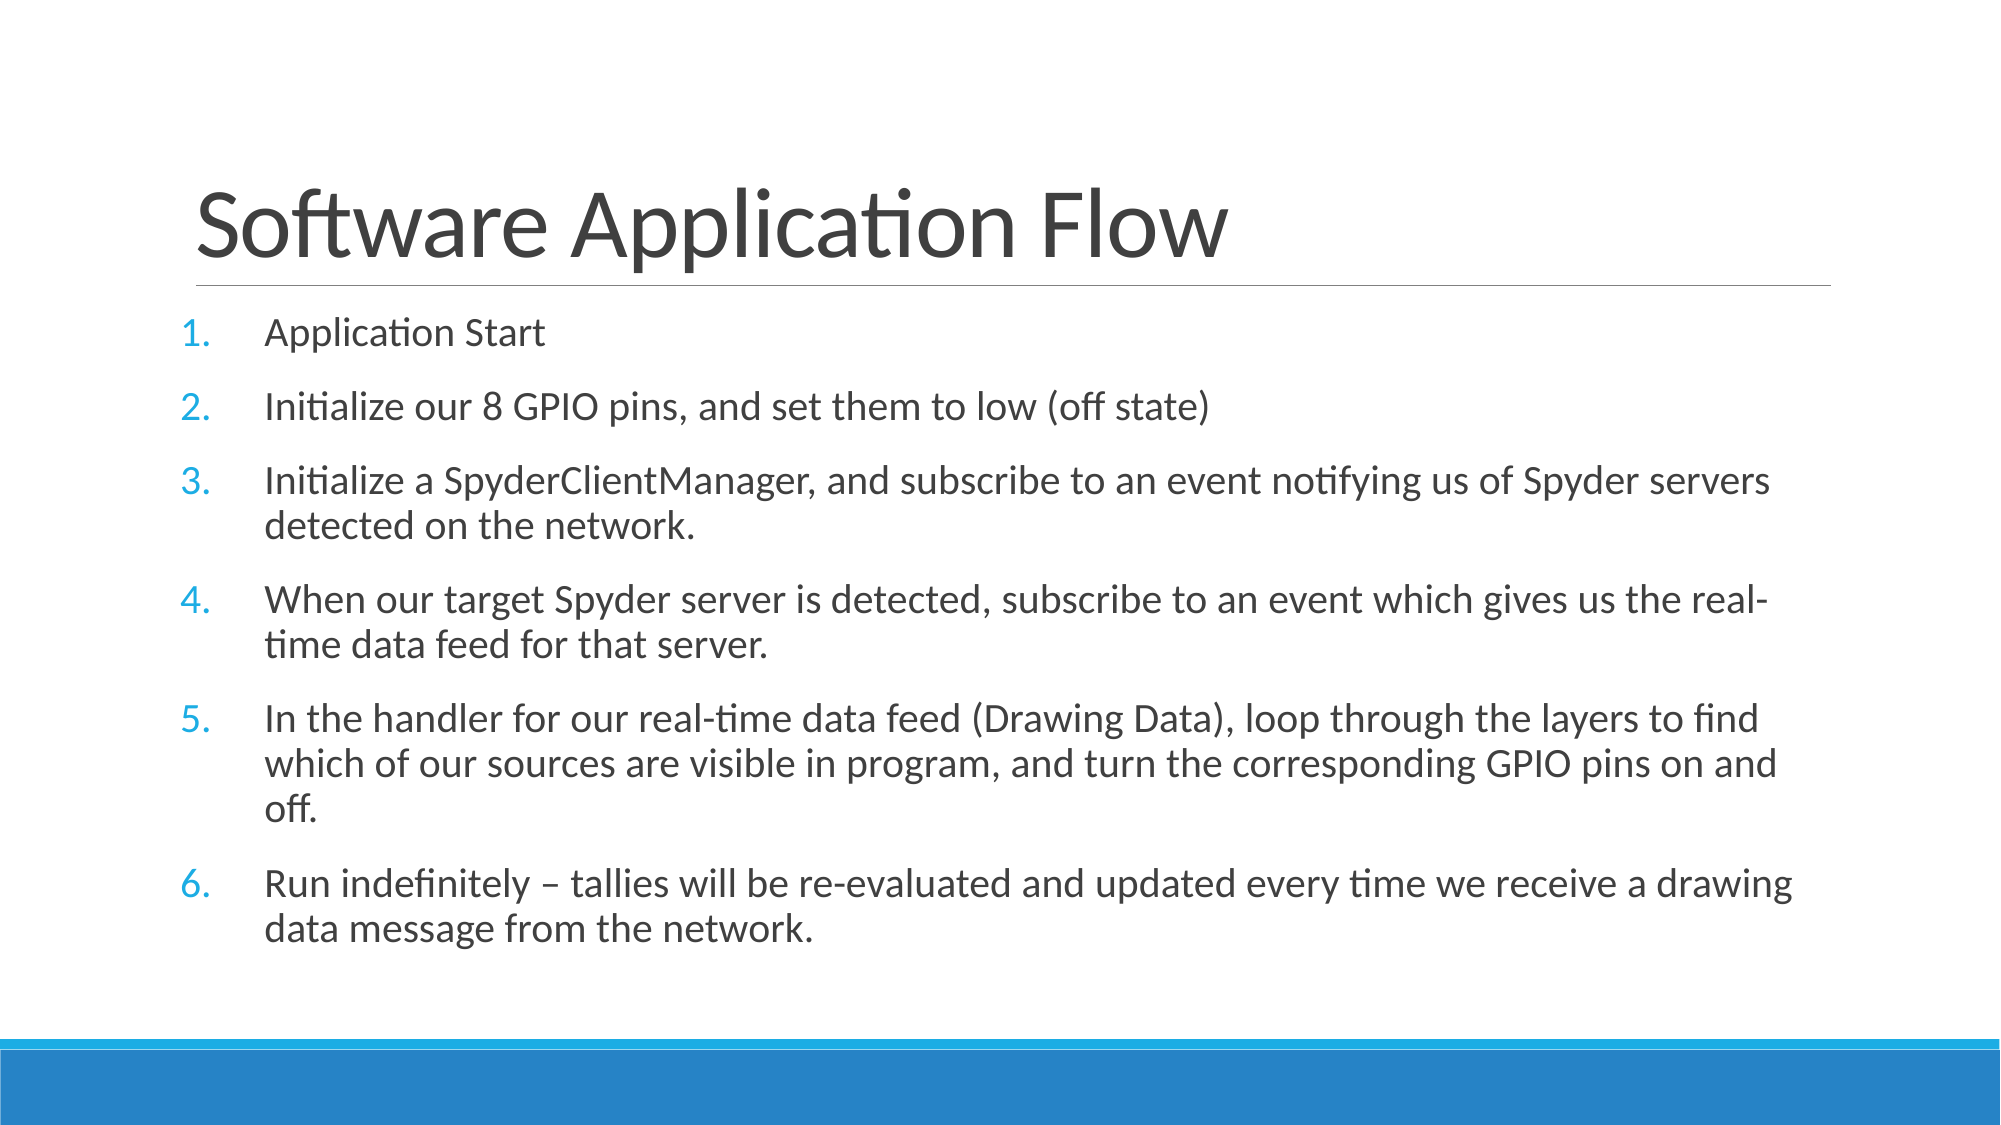

# Software Application Flow
Application Start
Initialize our 8 GPIO pins, and set them to low (off state)
Initialize a SpyderClientManager, and subscribe to an event notifying us of Spyder servers detected on the network.
When our target Spyder server is detected, subscribe to an event which gives us the real-time data feed for that server.
In the handler for our real-time data feed (Drawing Data), loop through the layers to find which of our sources are visible in program, and turn the corresponding GPIO pins on and off.
Run indefinitely – tallies will be re-evaluated and updated every time we receive a drawing data message from the network.